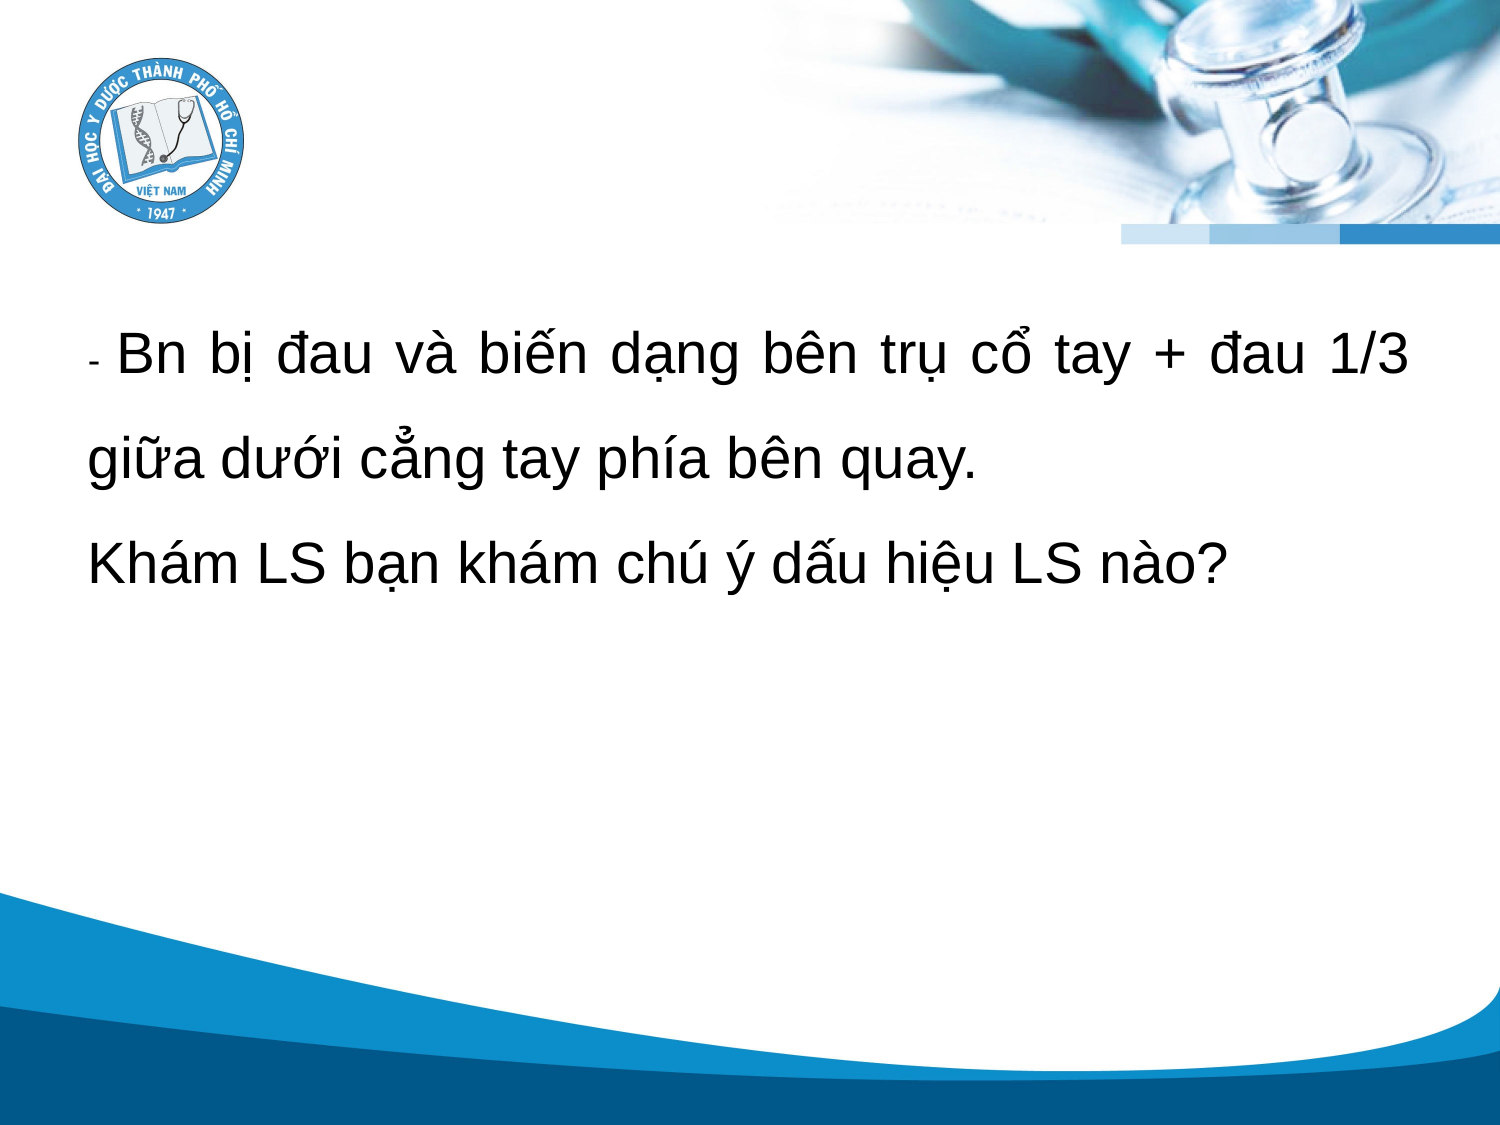

#
- Bn bị đau và biến dạng bên trụ cổ tay + đau 1/3 giữa dưới cẳng tay phía bên quay.
Khám LS bạn khám chú ý dấu hiệu LS nào?